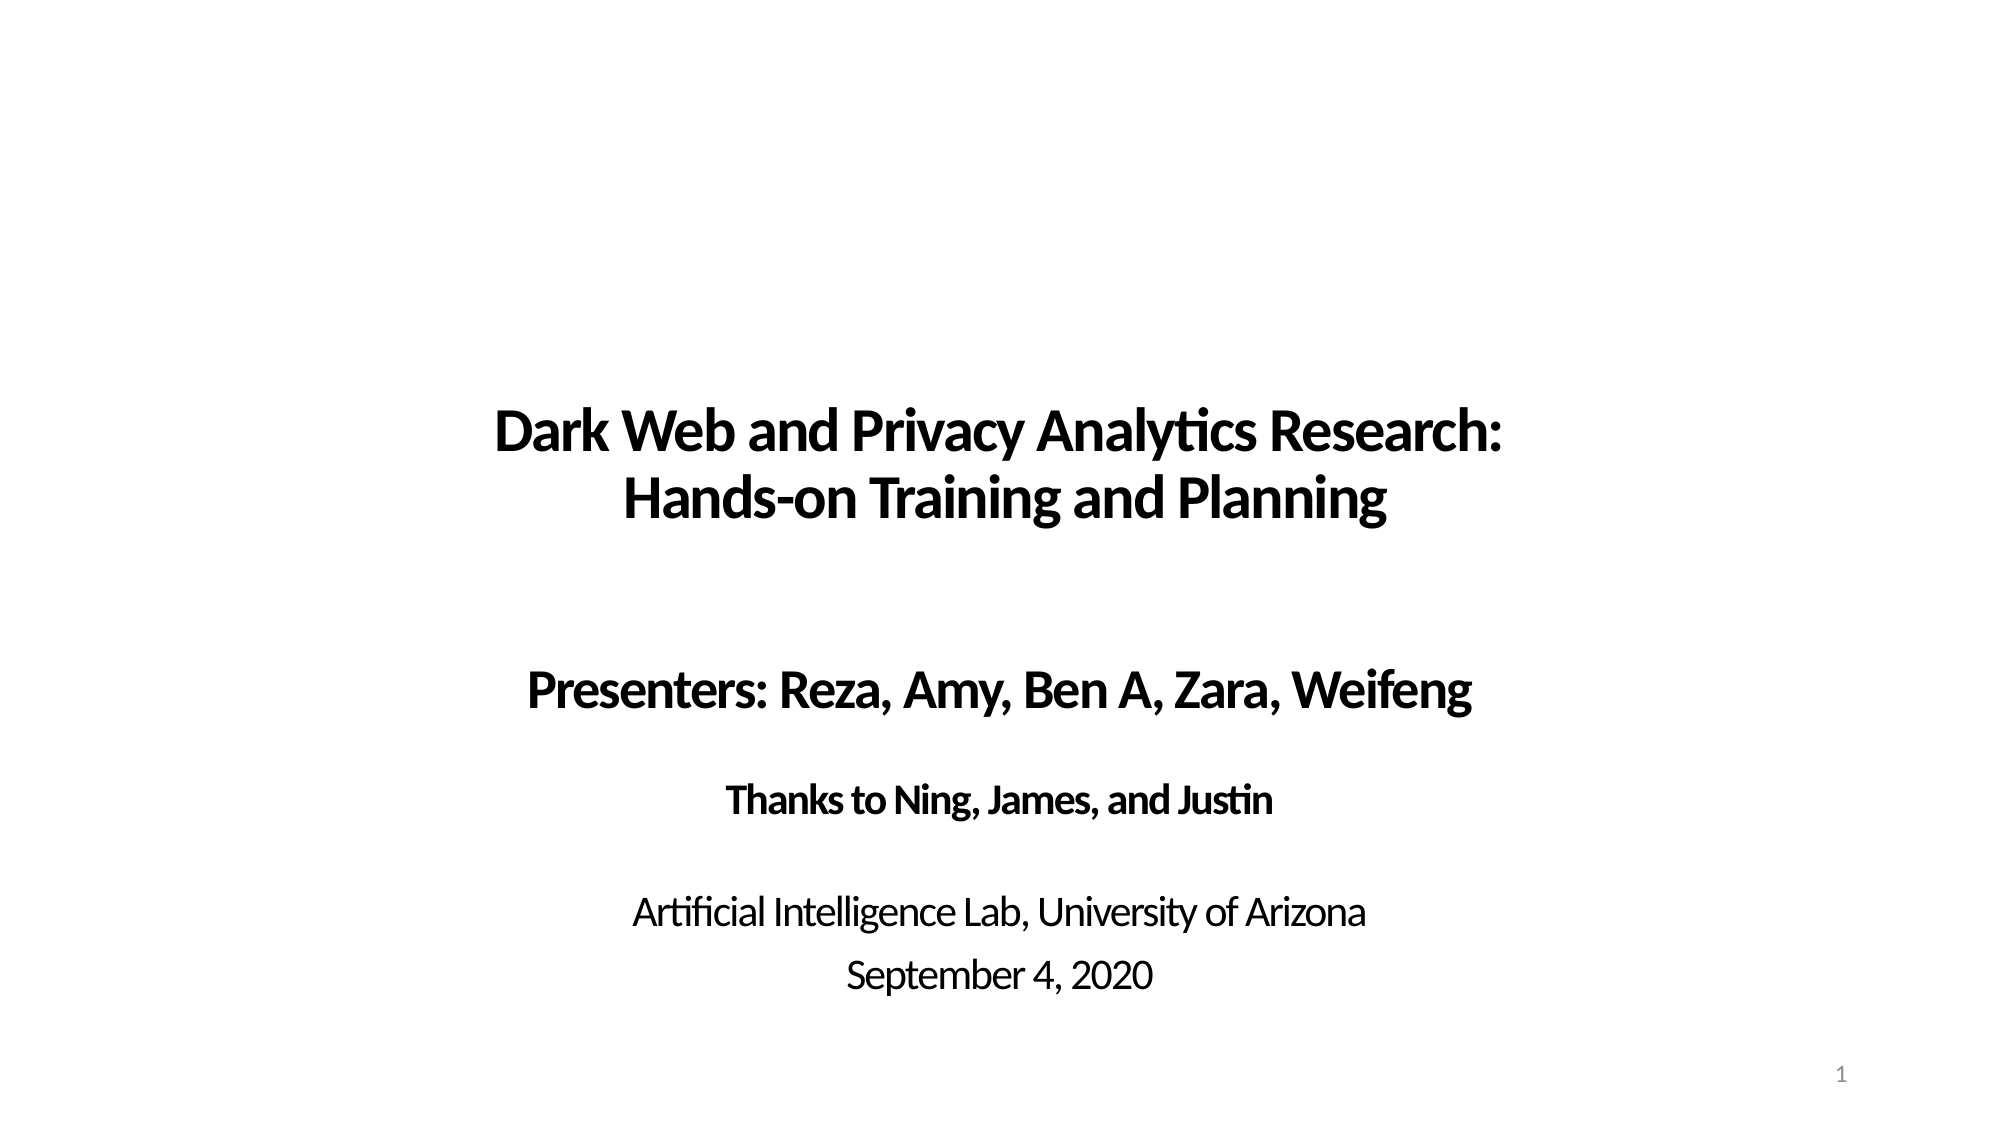

Dark Web and Privacy Analytics Research:
 Hands-on Training and Planning

Presenters: Reza, Amy, Ben A, Zara, Weifeng

Thanks to Ning, James, and Justin

Artificial Intelligence Lab, University of Arizona
September 4, 2020

1